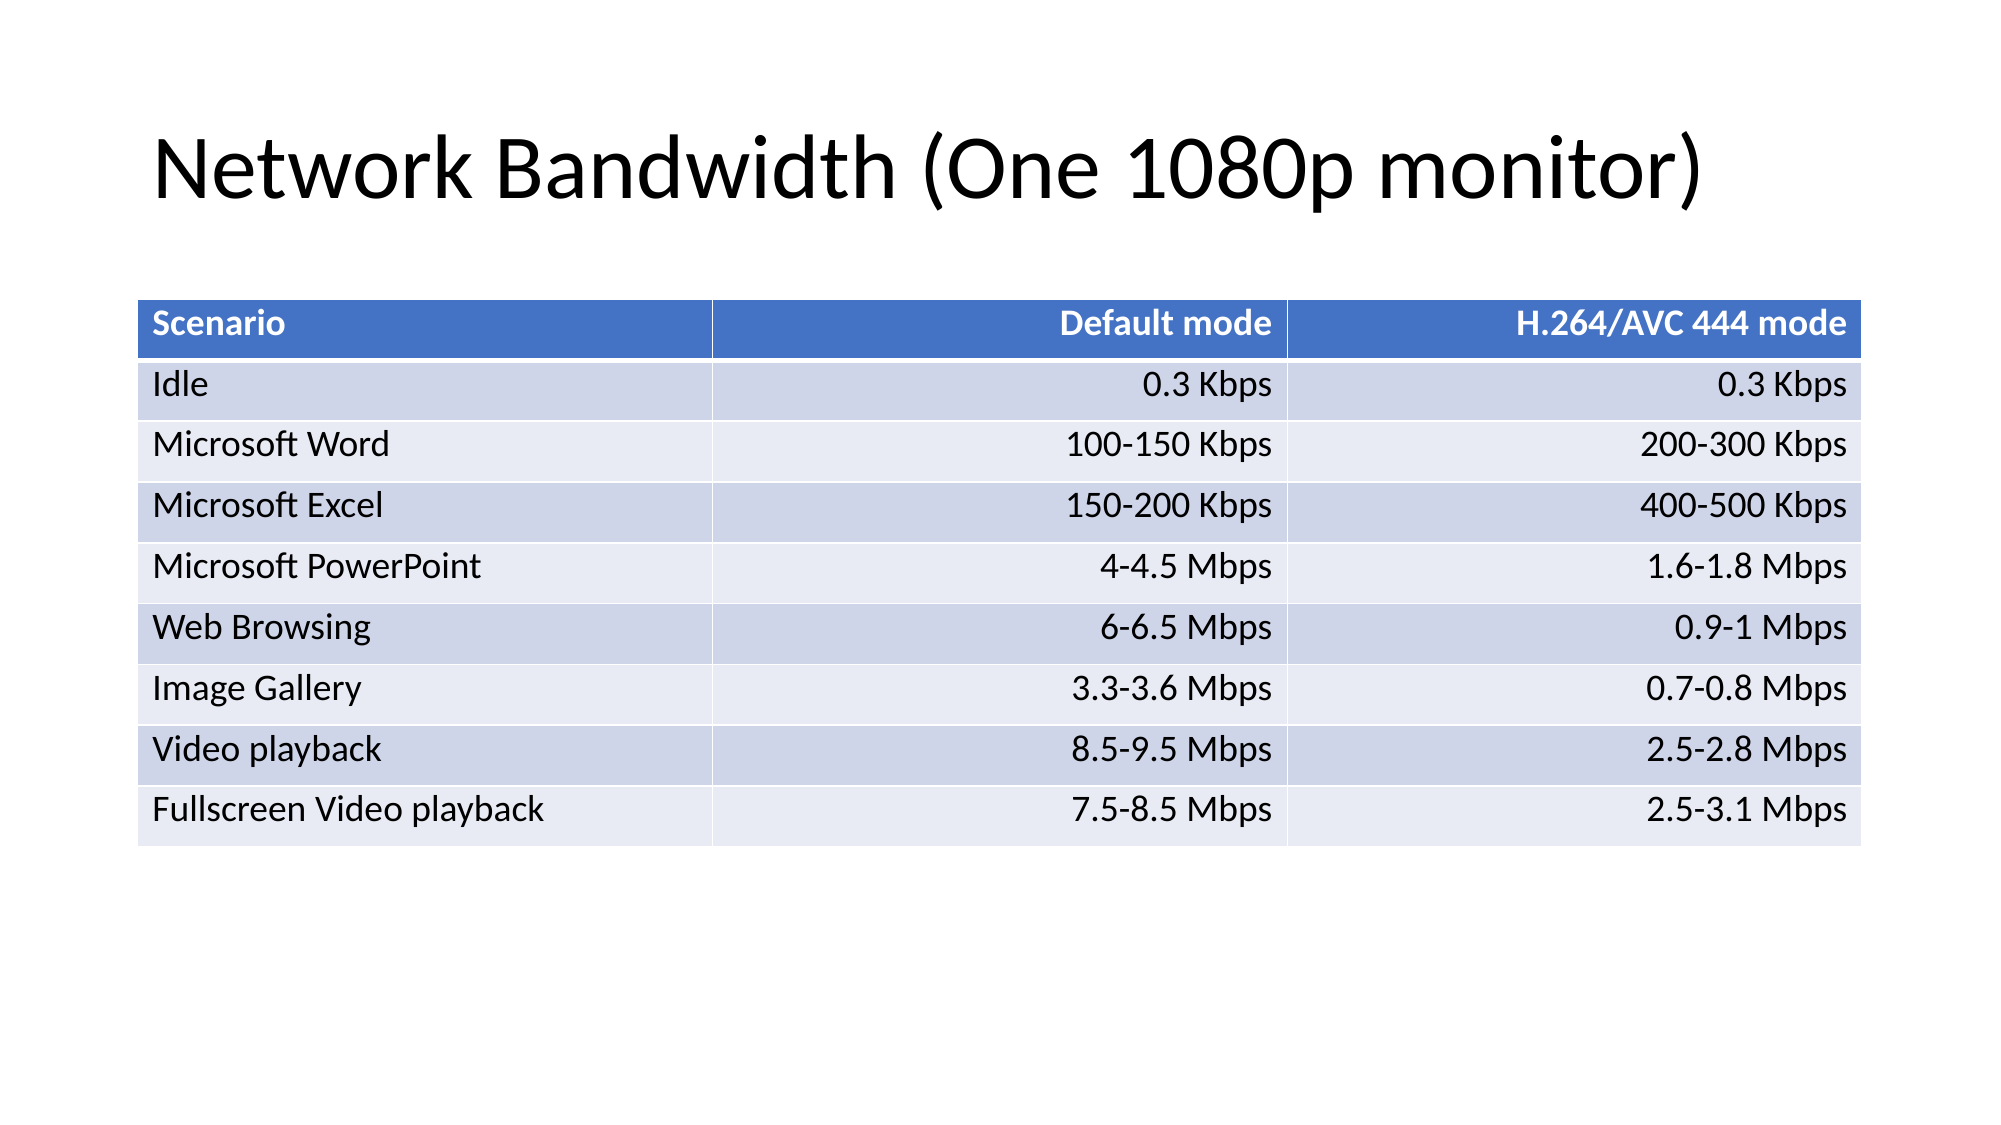

# Network Bandwidth (One 1080p monitor)
| Scenario | Default mode | H.264/AVC 444 mode |
| --- | --- | --- |
| Idle | 0.3 Kbps | 0.3 Kbps |
| Microsoft Word | 100-150 Kbps | 200-300 Kbps |
| Microsoft Excel | 150-200 Kbps | 400-500 Kbps |
| Microsoft PowerPoint | 4-4.5 Mbps | 1.6-1.8 Mbps |
| Web Browsing | 6-6.5 Mbps | 0.9-1 Mbps |
| Image Gallery | 3.3-3.6 Mbps | 0.7-0.8 Mbps |
| Video playback | 8.5-9.5 Mbps | 2.5-2.8 Mbps |
| Fullscreen Video playback | 7.5-8.5 Mbps | 2.5-3.1 Mbps |